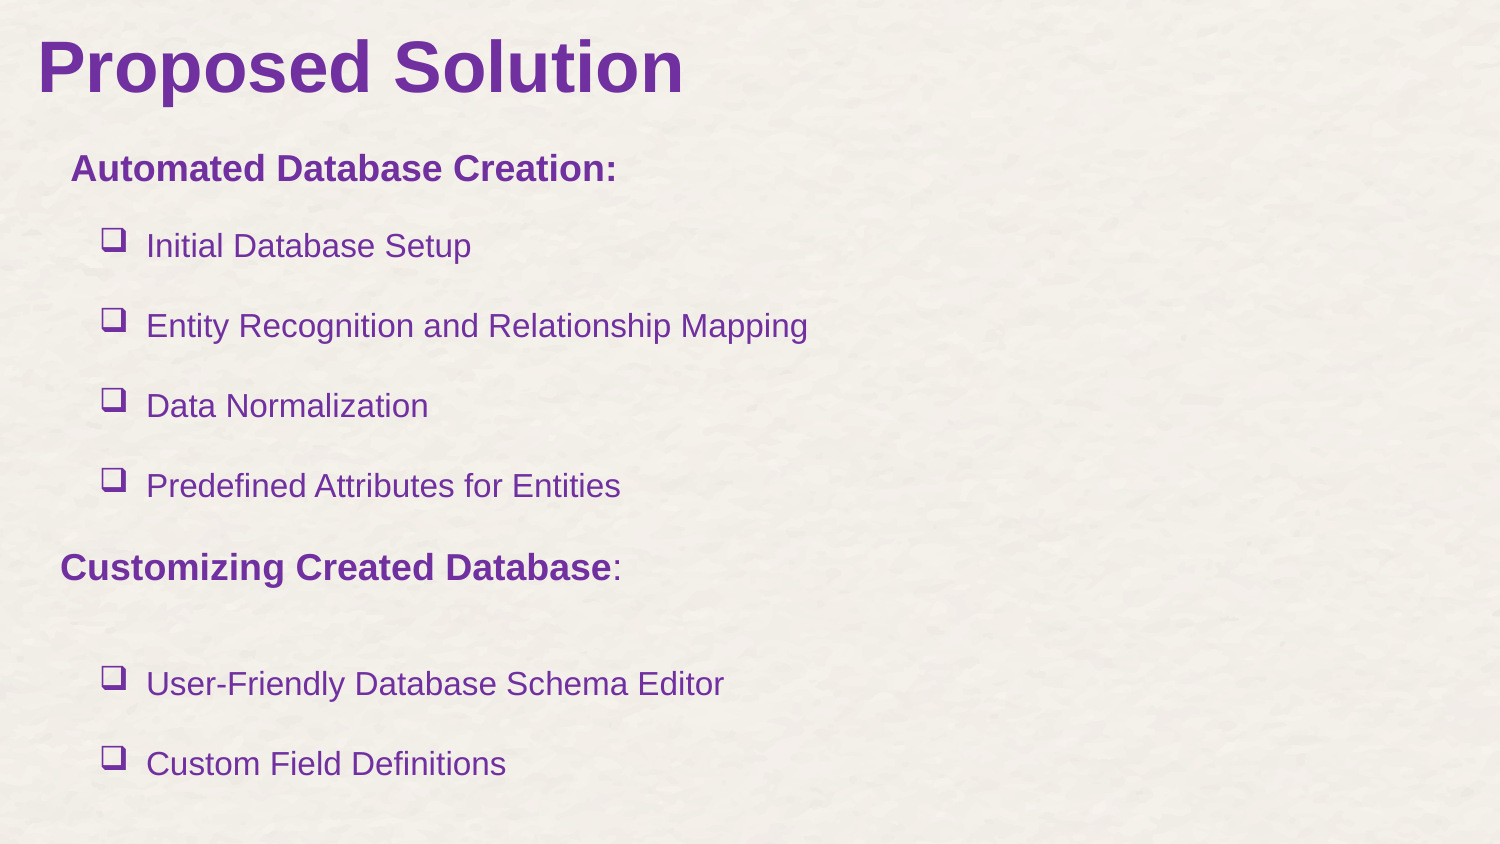

# Proposed Solution
Automated Database Creation:

Initial Database Setup
Entity Recognition and Relationship Mapping
Data Normalization
Predefined Attributes for Entities
Customizing Created Database:
User-Friendly Database Schema Editor
Custom Field Definitions